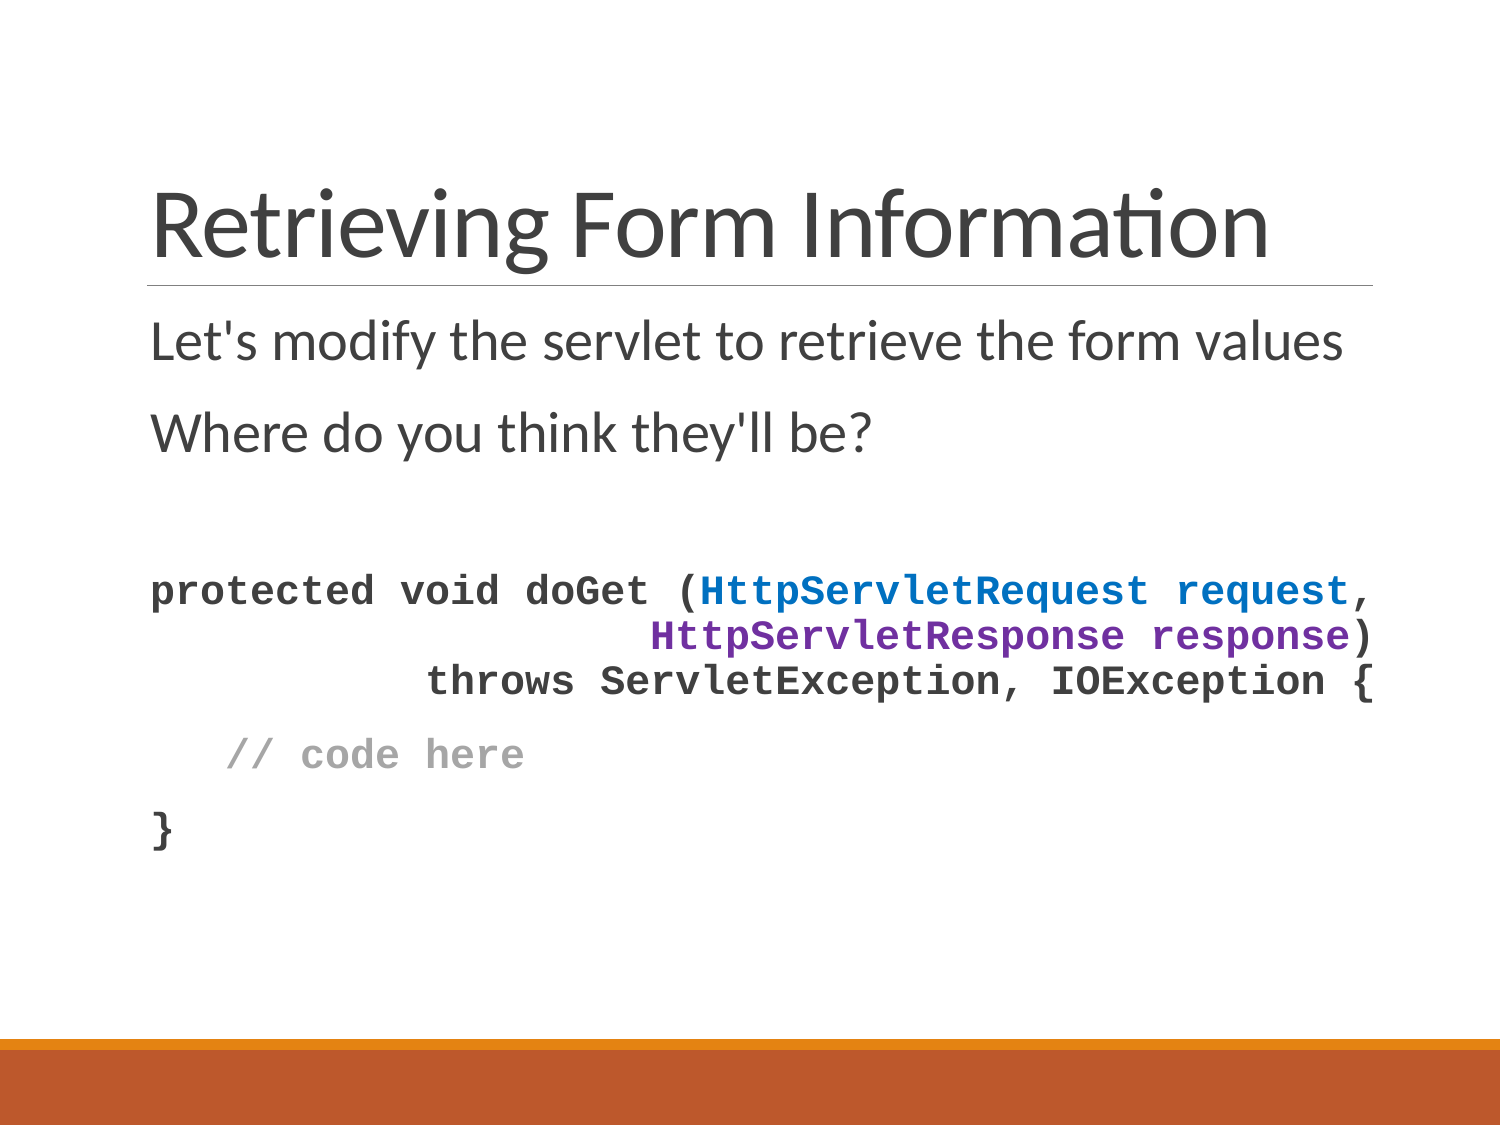

# Retrieving Form Information
Let's modify the servlet to retrieve the form values
Where do you think they'll be?

protected void doGet (HttpServletRequest request,
                    HttpServletResponse response)
           throws ServletException, IOException {
   // code here
}